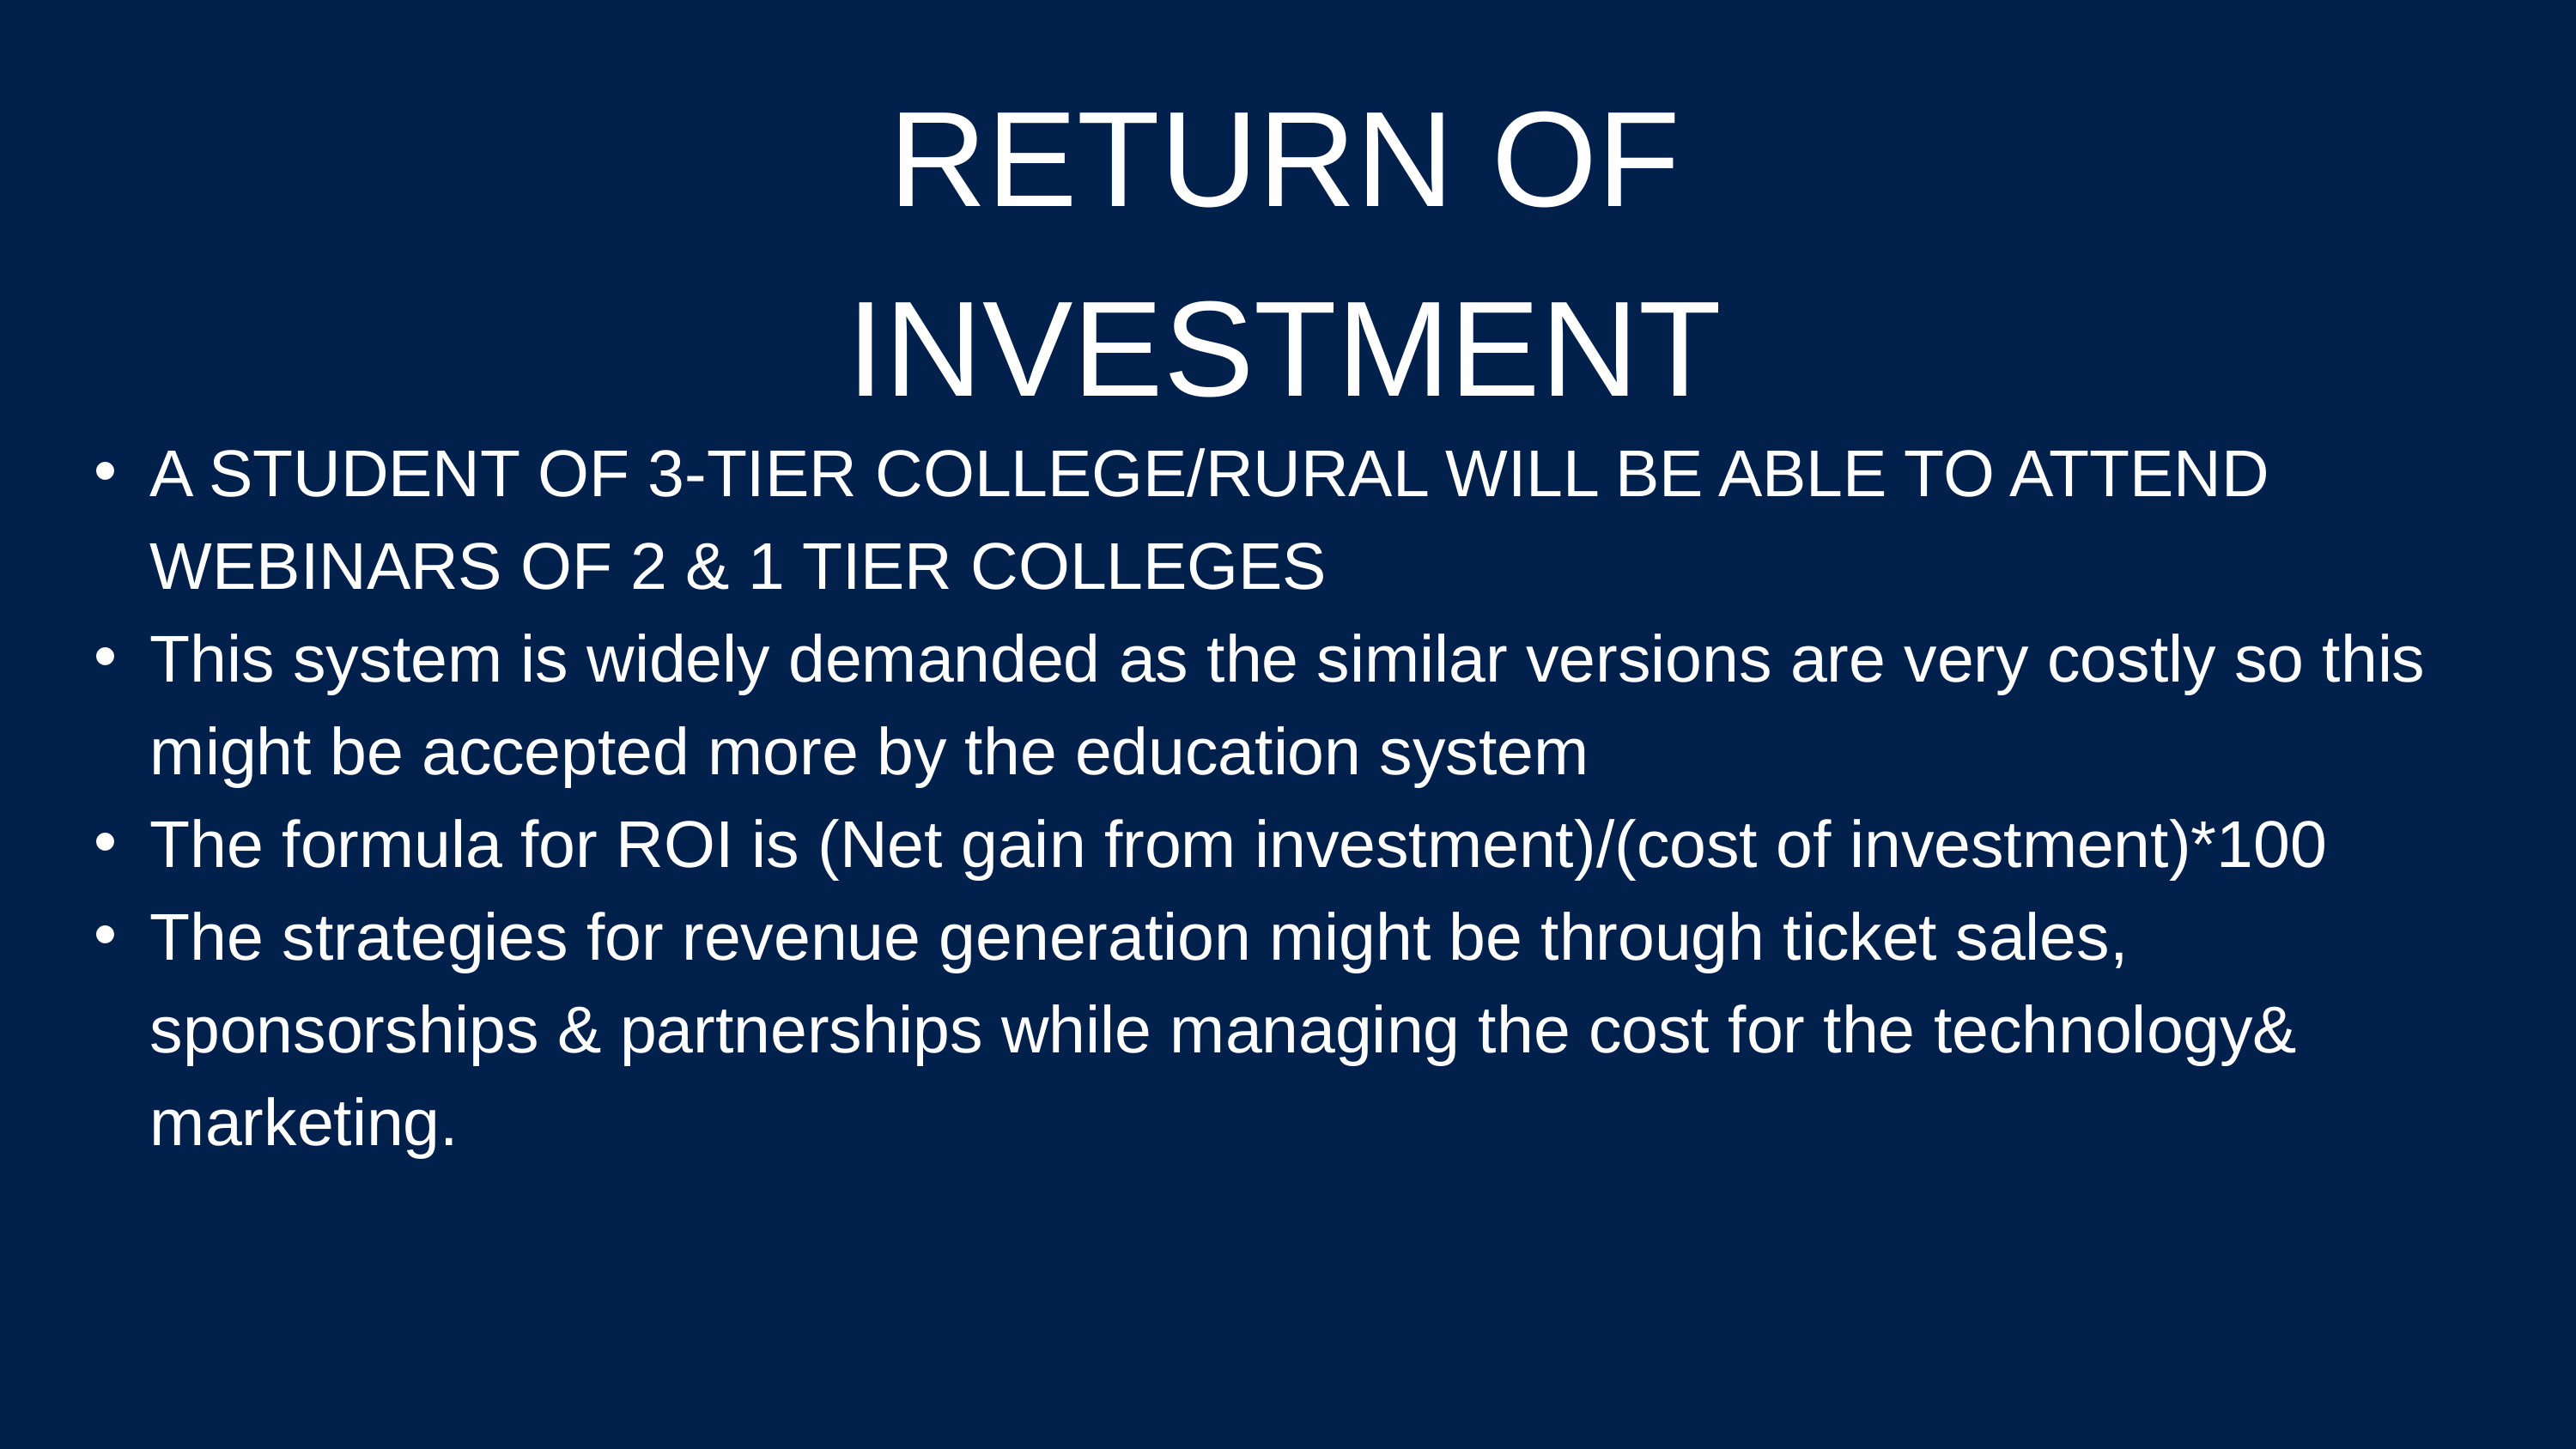

RETURN OF INVESTMENT

A STUDENT OF 3-TIER COLLEGE/RURAL WILL BE ABLE TO ATTEND WEBINARS OF 2 & 1 TIER COLLEGES
This system is widely demanded as the similar versions are very costly so this might be accepted more by the education system
The formula for ROI is (Net gain from investment)/(cost of investment)*100
The strategies for revenue generation might be through ticket sales, sponsorships & partnerships while managing the cost for the technology& marketing.